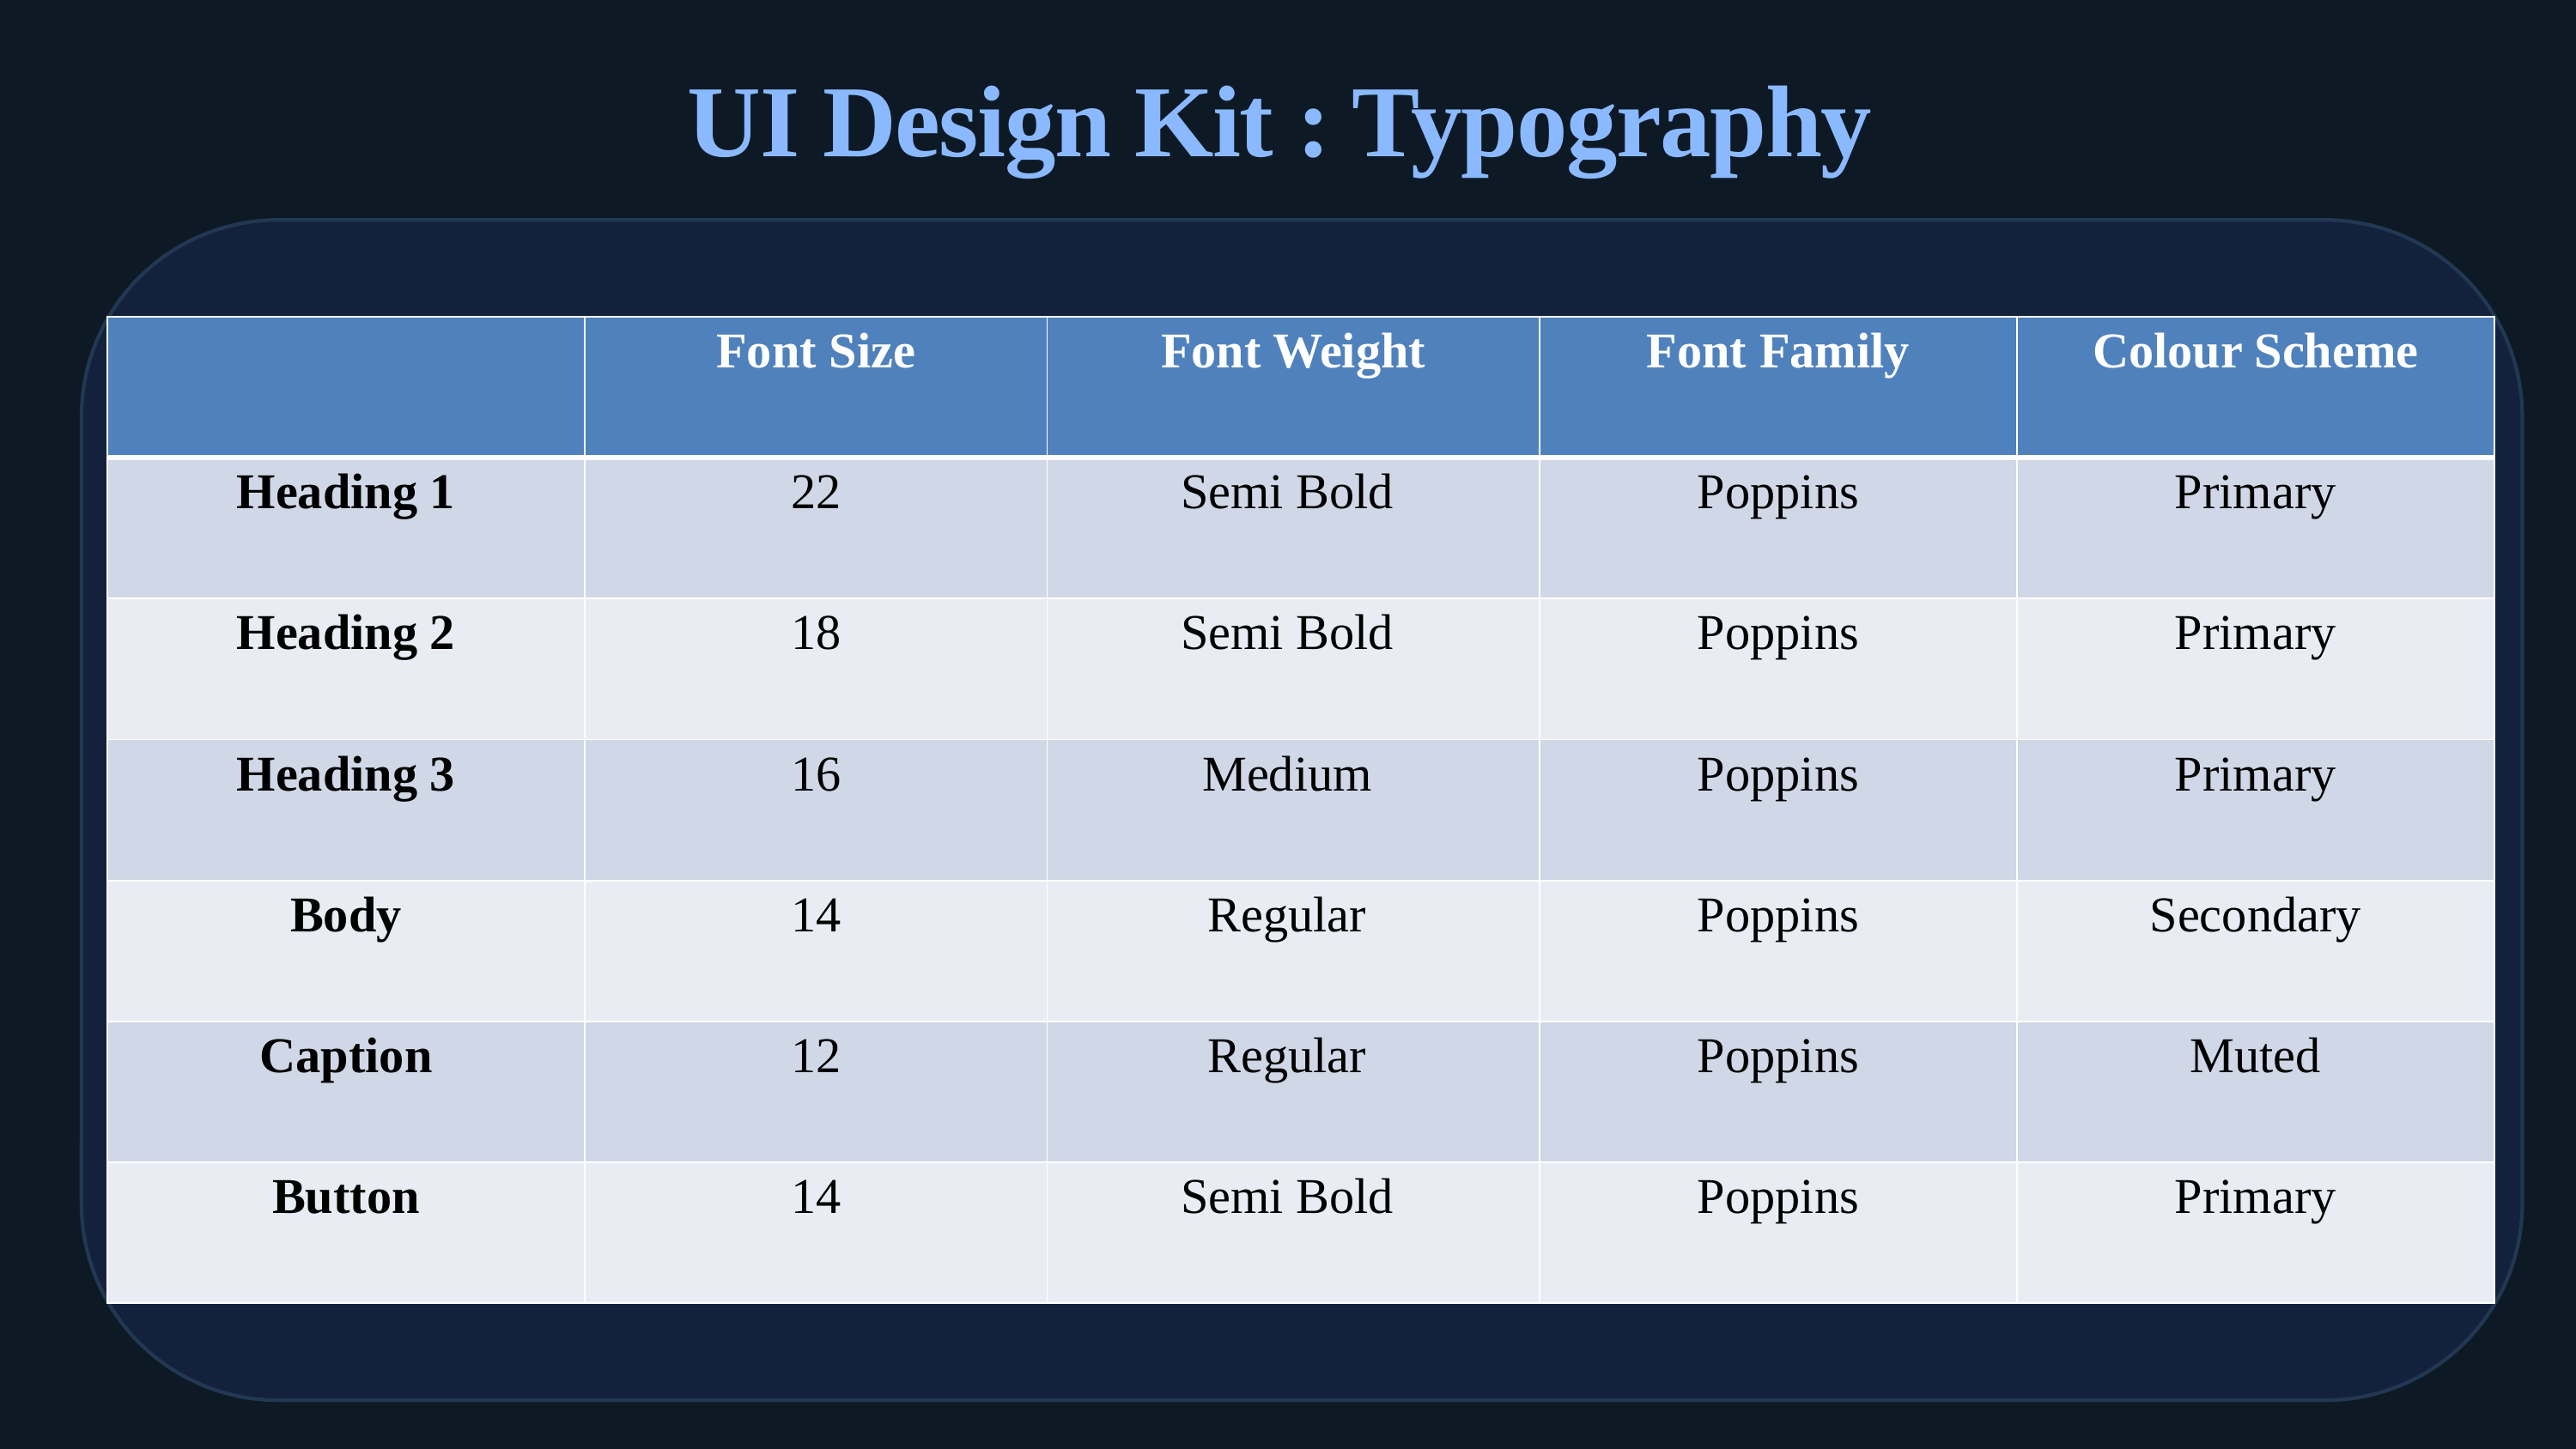

UI Design Kit : Typography

|  | Font Size | Font Weight | Font Family | Colour Scheme |
| --- | --- | --- | --- | --- |
| Heading 1 | 22 | Semi Bold | Poppins | Primary |
| Heading 2 | 18 | Semi Bold | Poppins | Primary |
| Heading 3 | 16 | Medium | Poppins | Primary |
| Body | 14 | Regular | Poppins | Secondary |
| Caption | 12 | Regular | Poppins | Muted |
| Button | 14 | Semi Bold | Poppins | Primary |